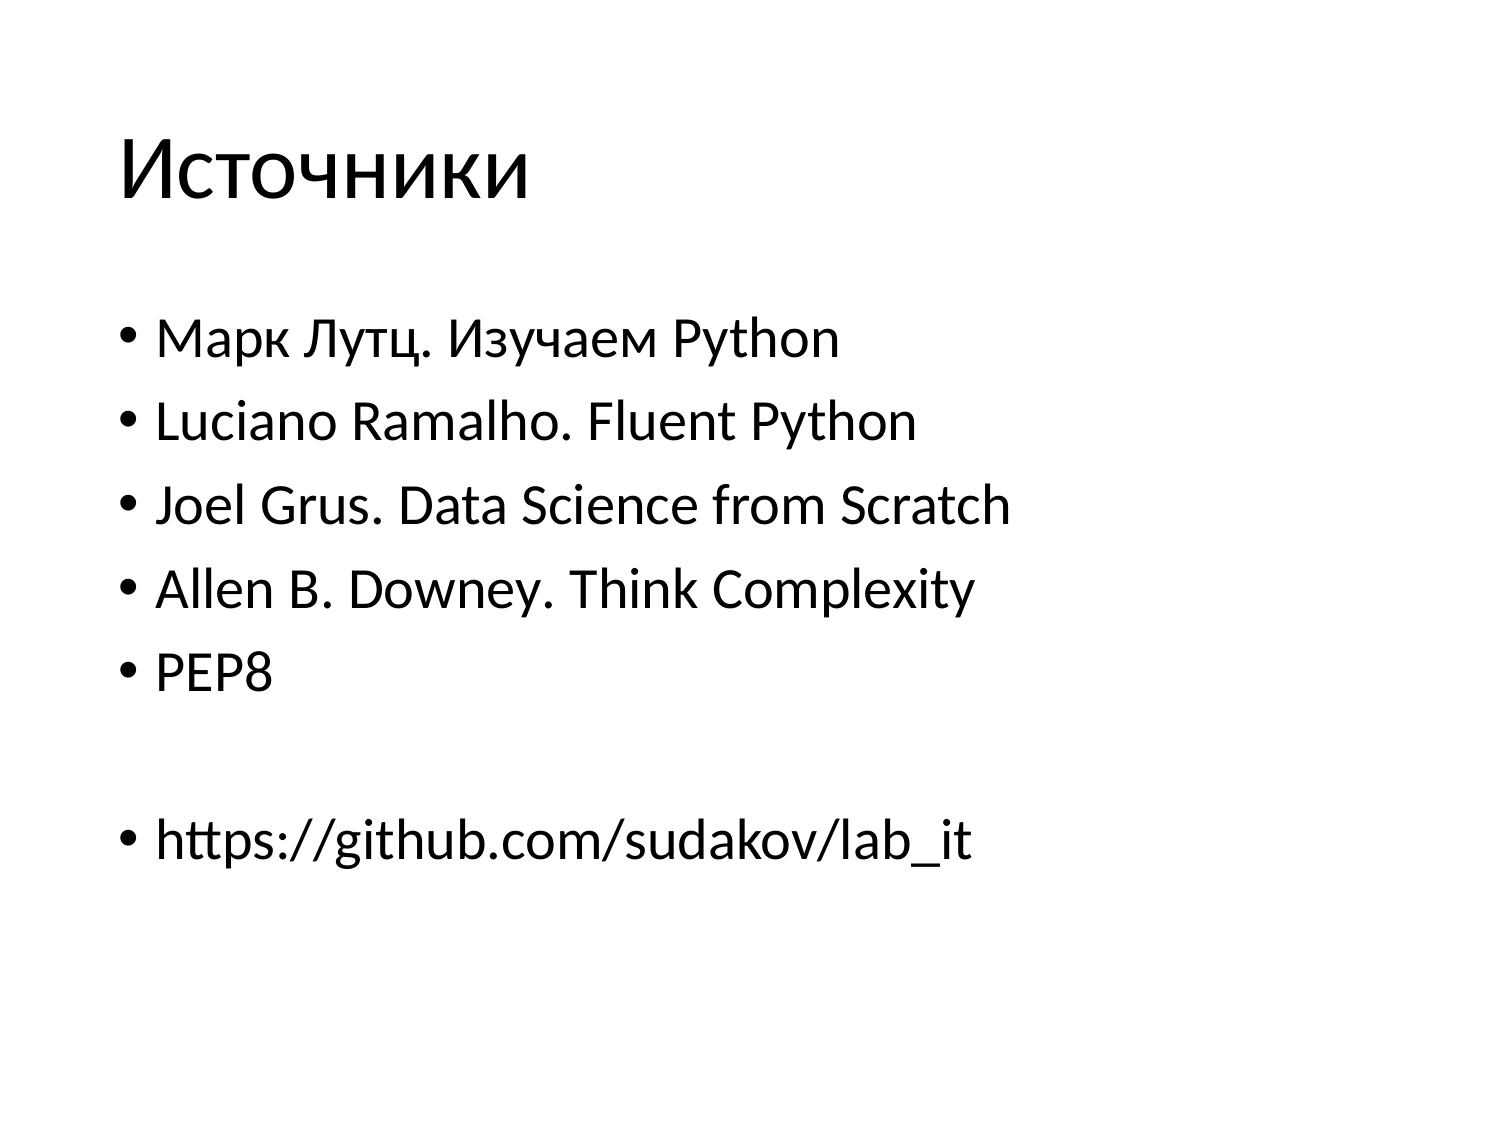

# Источники
Марк Лутц. Изучаем Python
Luciano Ramalho. Fluent Python
Joel Grus. Data Science from Scratch
Allen B. Downey. Think Complexity
PEP8

https://github.com/sudakov/lab_it